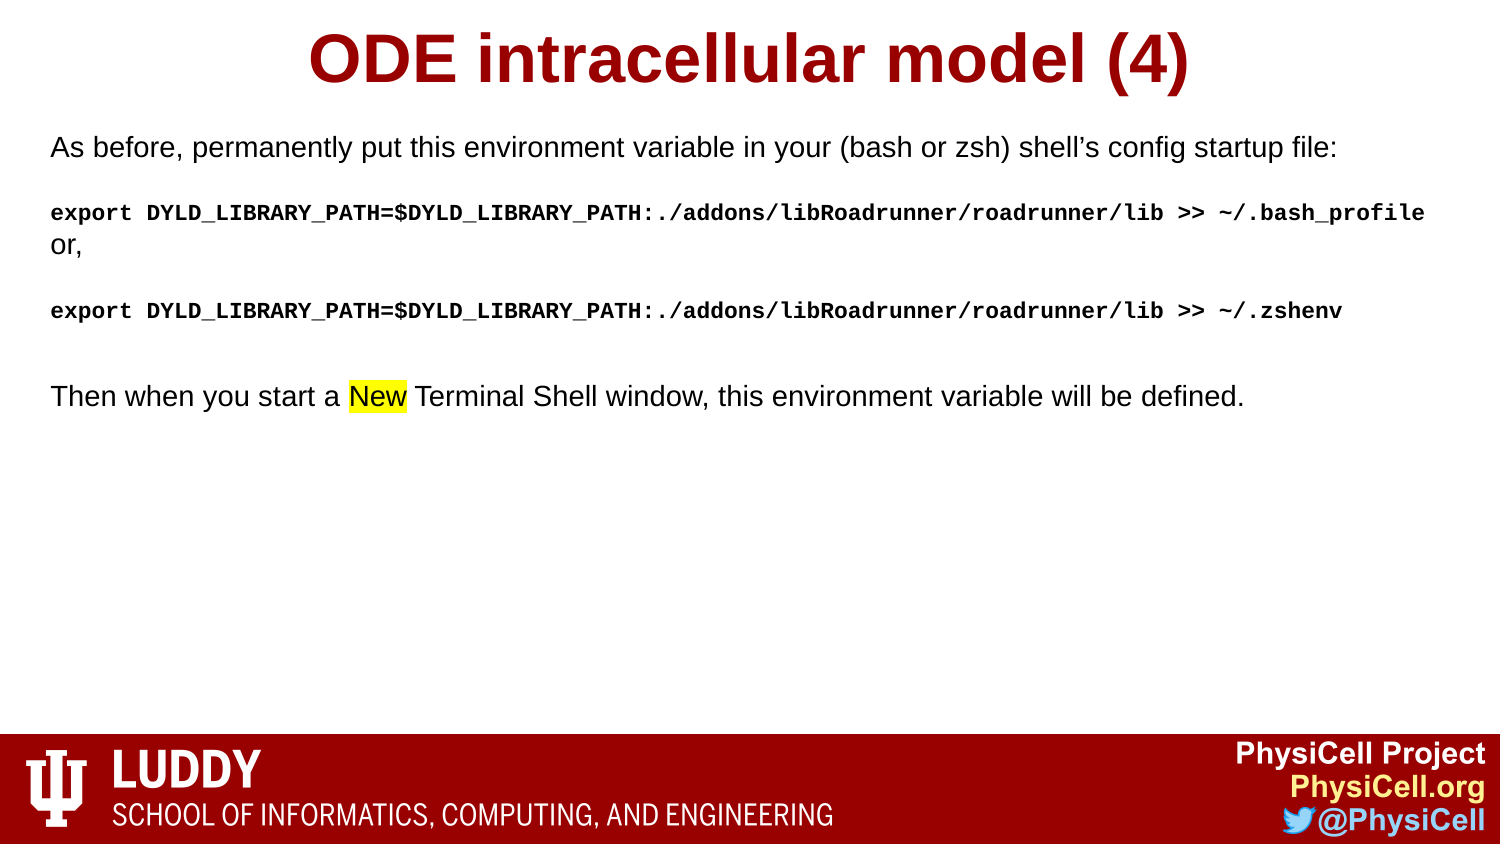

# ODE intracellular model (4)
As before, permanently put this environment variable in your (bash or zsh) shell’s config startup file:

export DYLD_LIBRARY_PATH=$DYLD_LIBRARY_PATH:./addons/libRoadrunner/roadrunner/lib >> ~/.bash_profile
or,

export DYLD_LIBRARY_PATH=$DYLD_LIBRARY_PATH:./addons/libRoadrunner/roadrunner/lib >> ~/.zshenv

Then when you start a New Terminal Shell window, this environment variable will be defined.